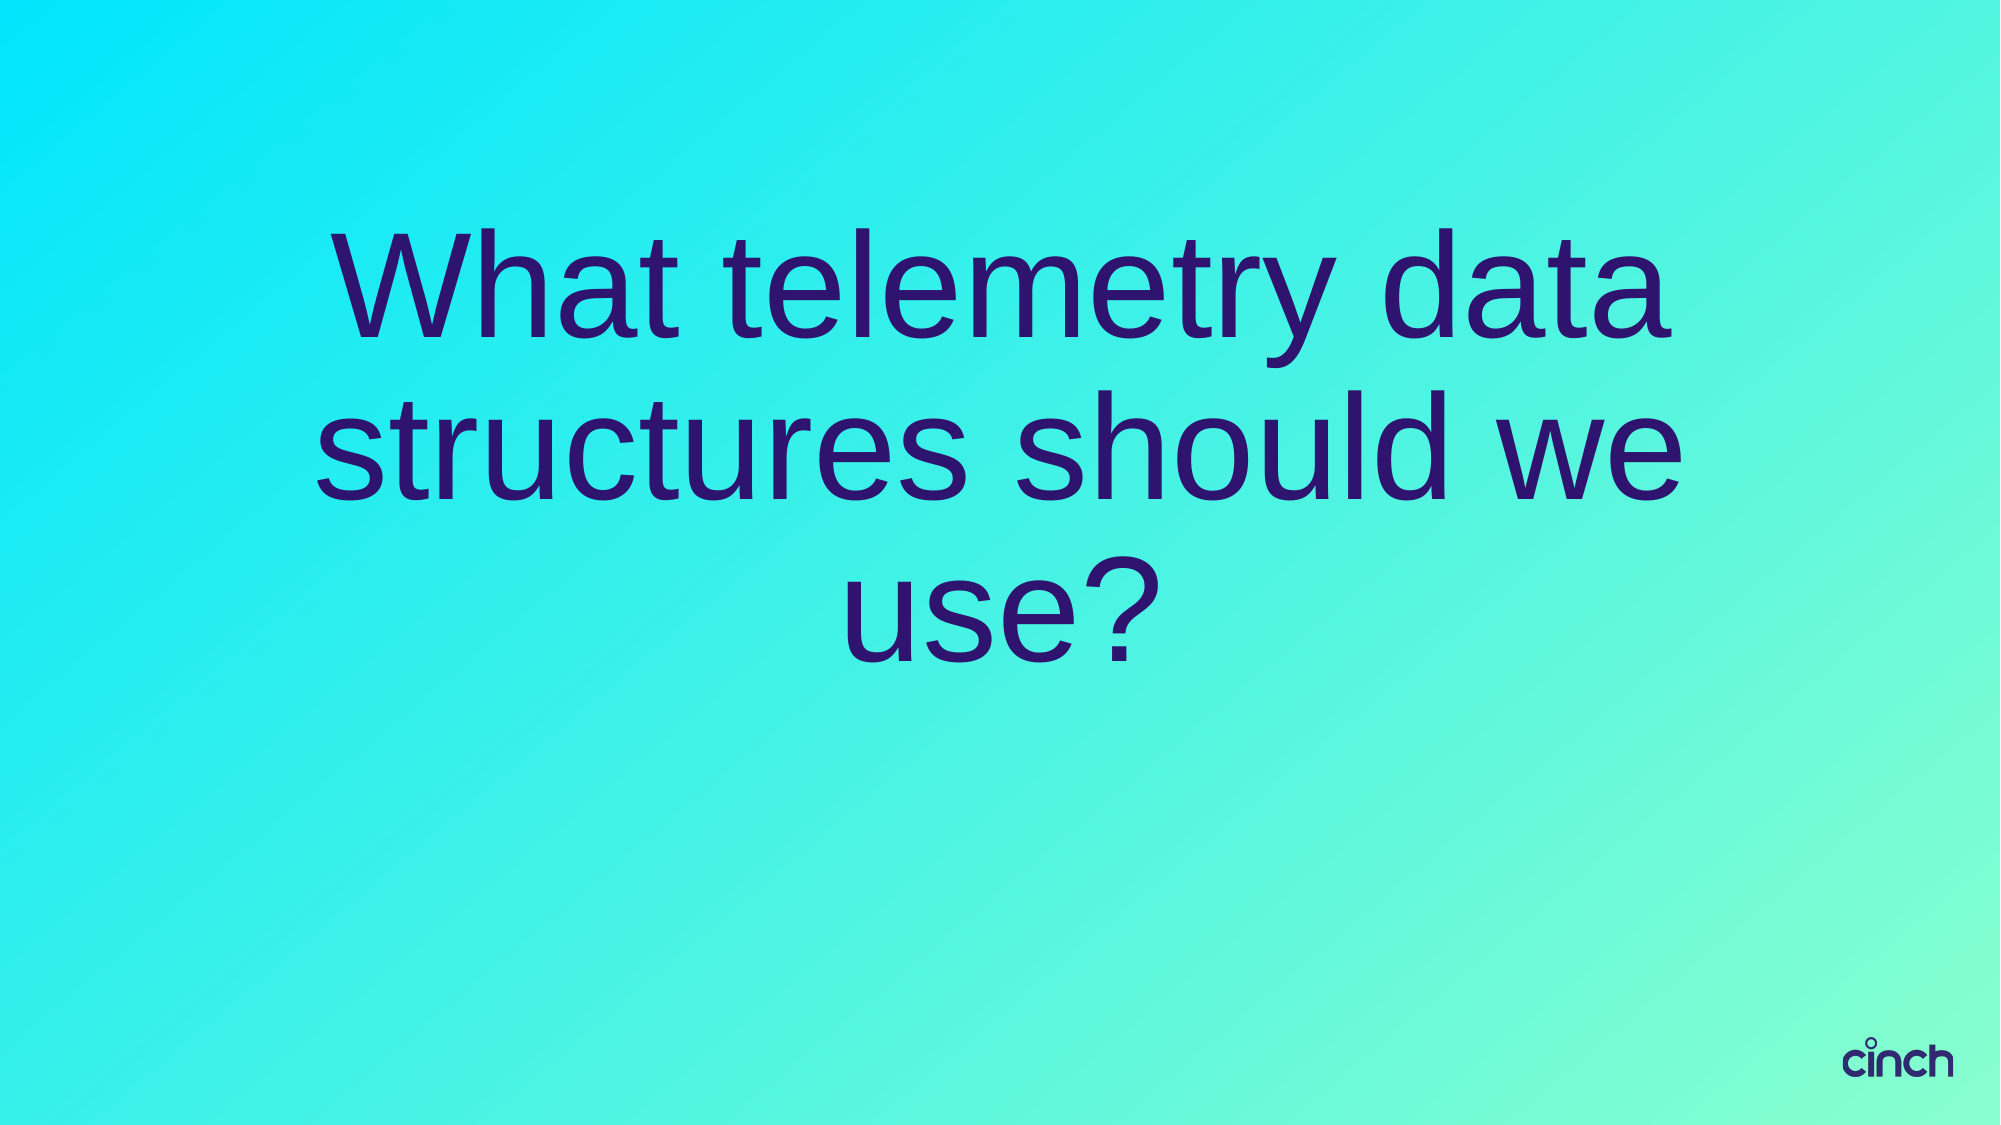

# What telemetry data structures should we use?